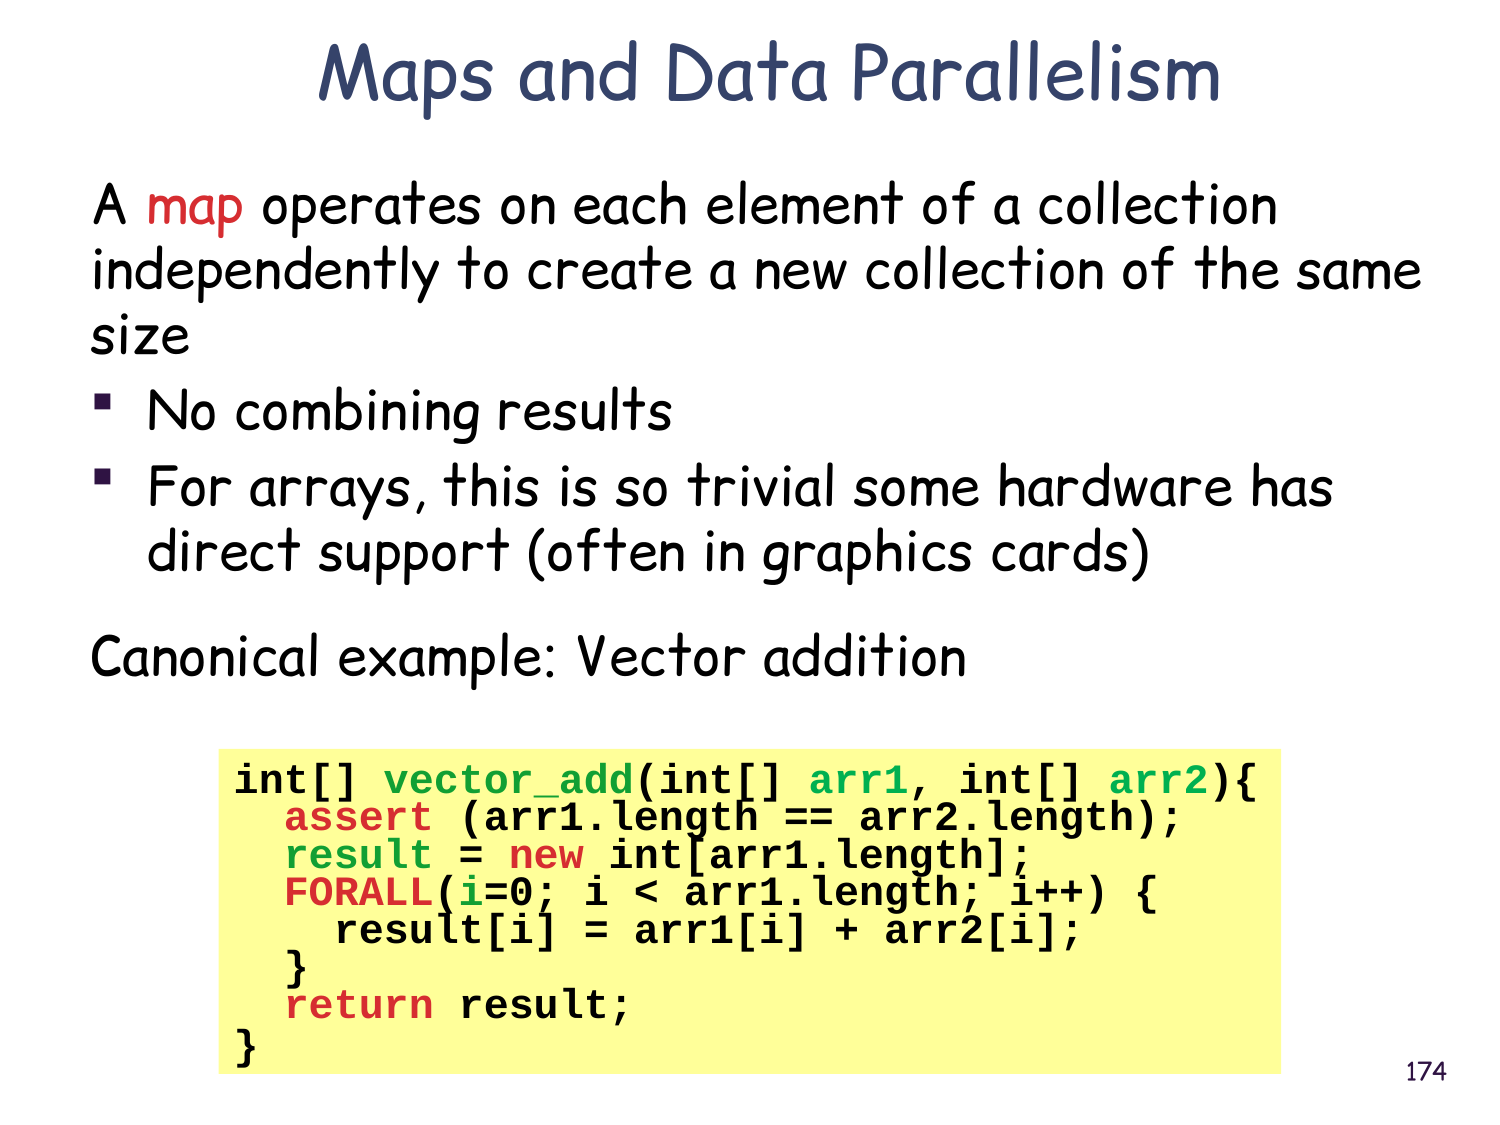

# Maps and Data Parallelism
A map operates on each element of a collection independently to create a new collection of the same size
No combining results
For arrays, this is so trivial some hardware has direct support (often in graphics cards)

Canonical example: Vector addition

int[] vector_add(int[] arr1, int[] arr2){
  assert (arr1.length == arr2.length);
  result = new int[arr1.length];
  FORALL(i=0; i < arr1.length; i++) {
    result[i] = arr1[i] + arr2[i];
  }
  return result;
}
174